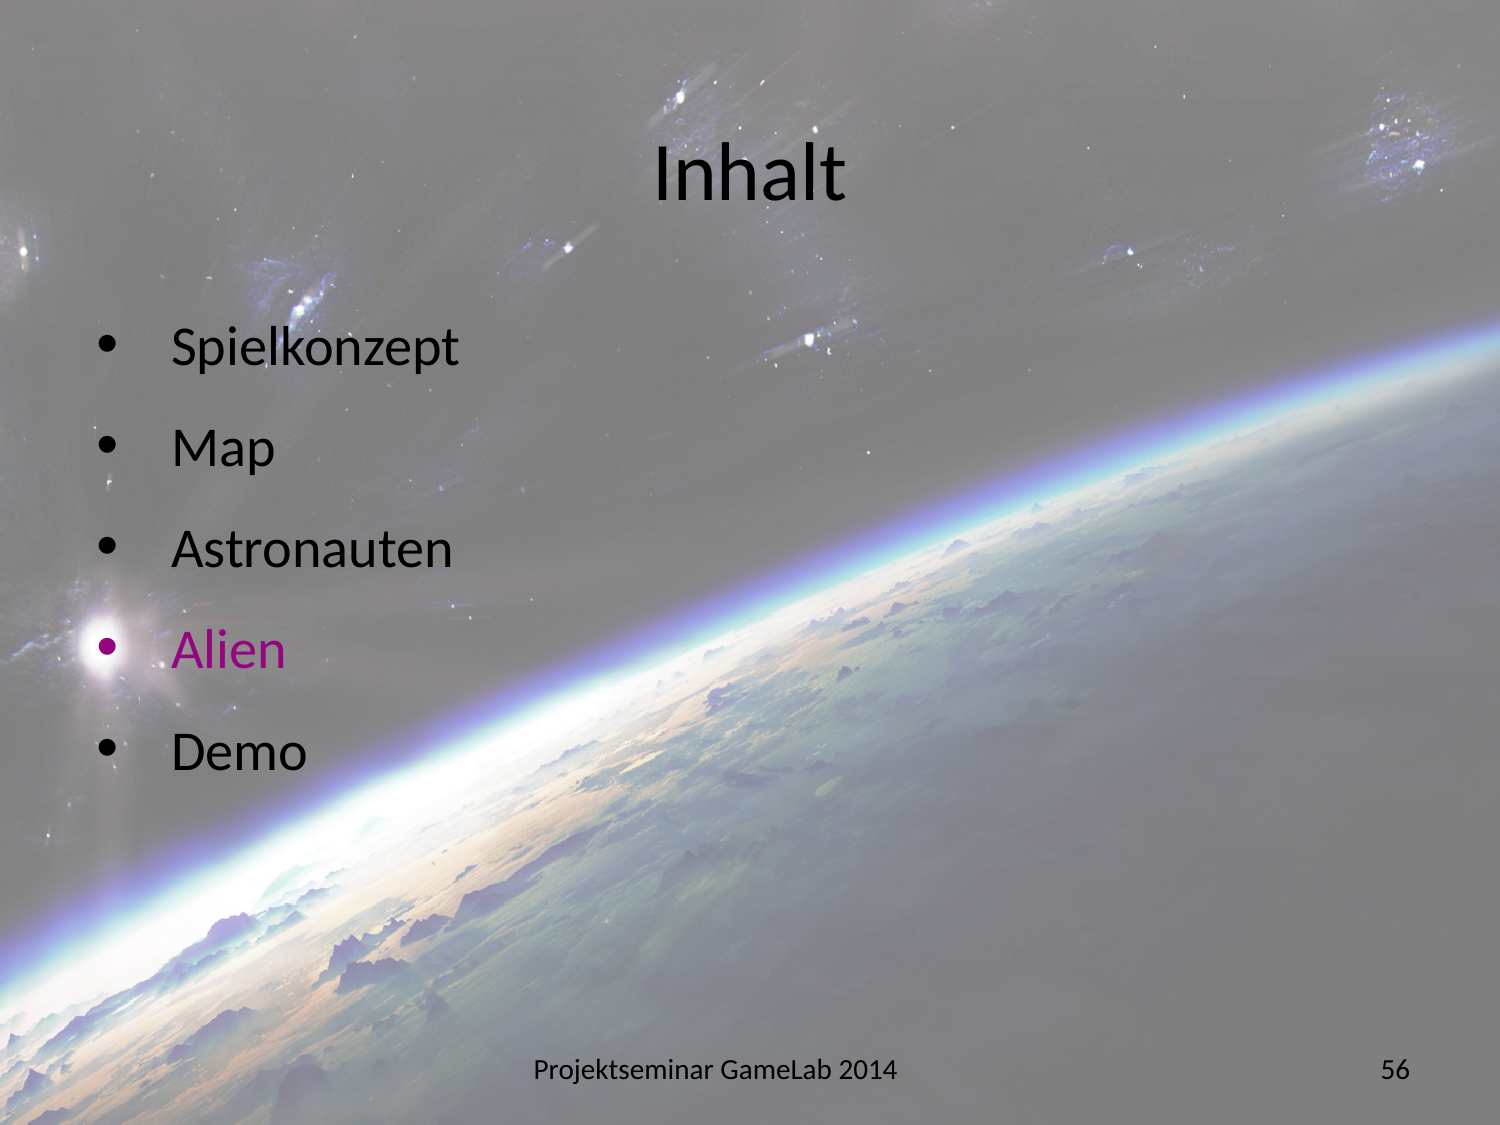

# Inhalt
Spielkonzept
Map
Astronauten
Alien
Demo
Projektseminar GameLab 2014
56